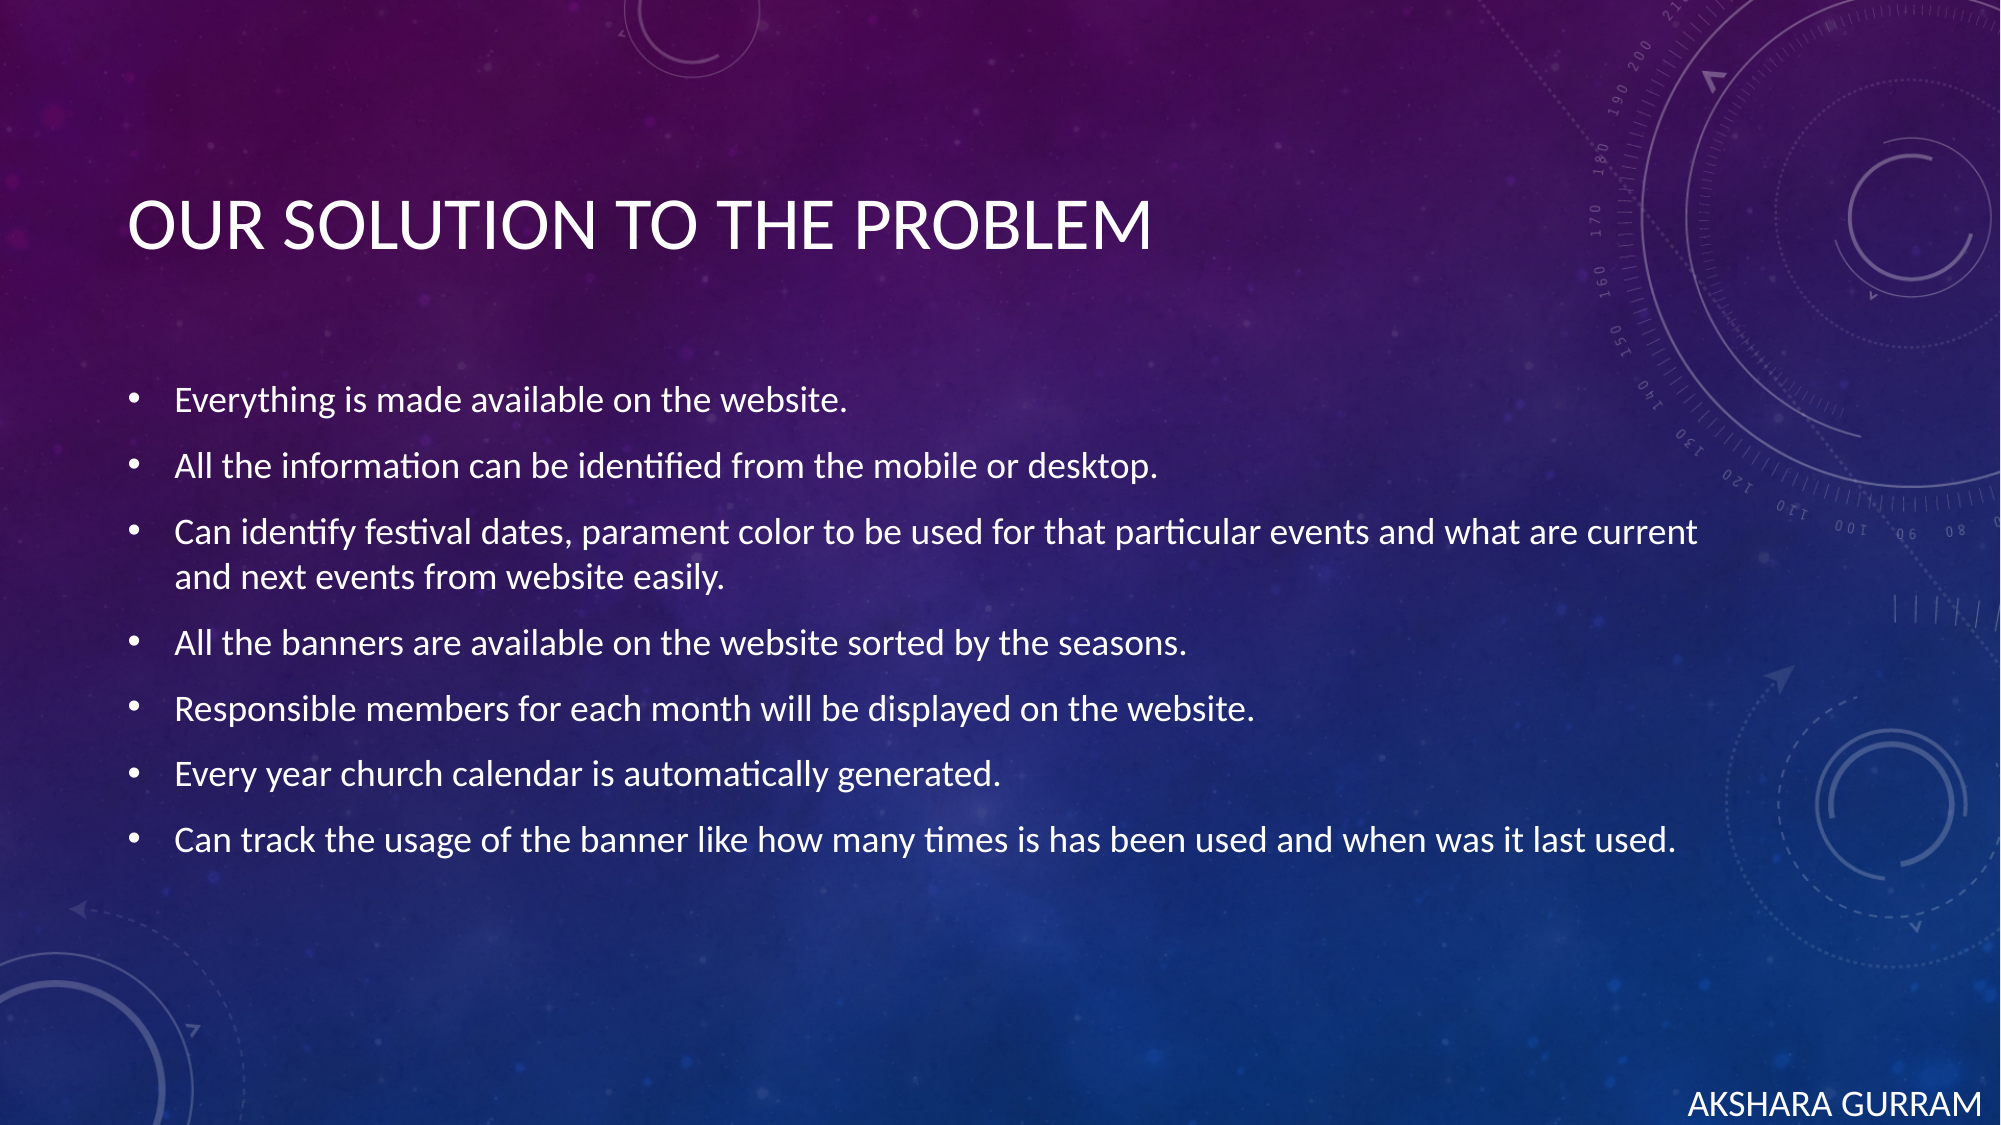

# Our solution to the problem
Everything is made available on the website.
All the information can be identified from the mobile or desktop.
Can identify festival dates, parament color to be used for that particular events and what are current and next events from website easily.
All the banners are available on the website sorted by the seasons.
Responsible members for each month will be displayed on the website.
Every year church calendar is automatically generated.
Can track the usage of the banner like how many times is has been used and when was it last used.

 AKSHARA GURRAM